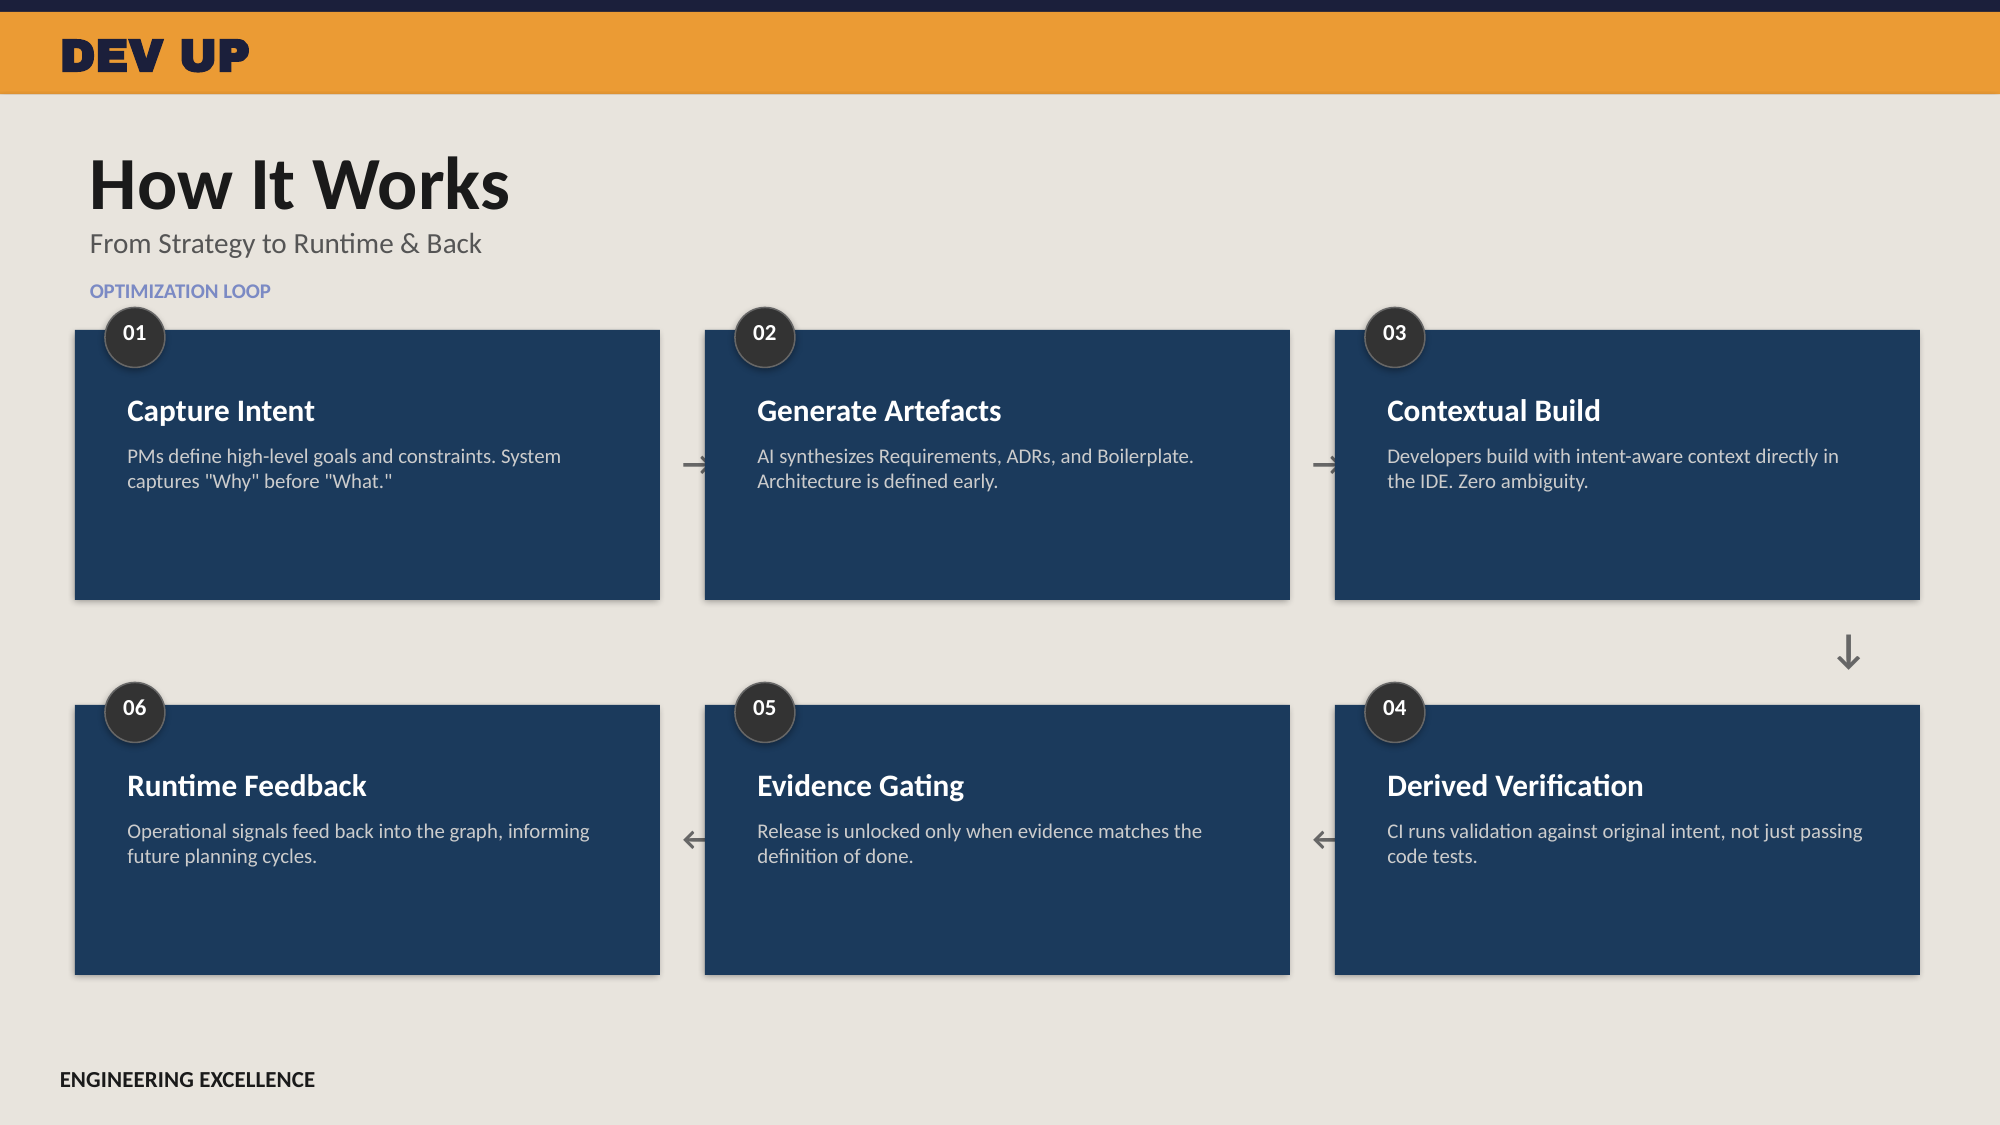

DEV UP

How It Works
From Strategy to Runtime & Back
OPTIMIZATION LOOP

01
02
03

Capture Intent
Generate Artefacts
Contextual Build
PMs define high-level goals and constraints. System captures "Why" before "What."
→
AI synthesizes Requirements, ADRs, and Boilerplate. Architecture is defined early.
→
Developers build with intent-aware context directly in the IDE. Zero ambiguity.
↓

06
05
04

Runtime Feedback
Evidence Gating
Derived Verification
Operational signals feed back into the graph, informing future planning cycles.
←
Release is unlocked only when evidence matches the definition of done.
←
CI runs validation against original intent, not just passing code tests.
ENGINEERING EXCELLENCE